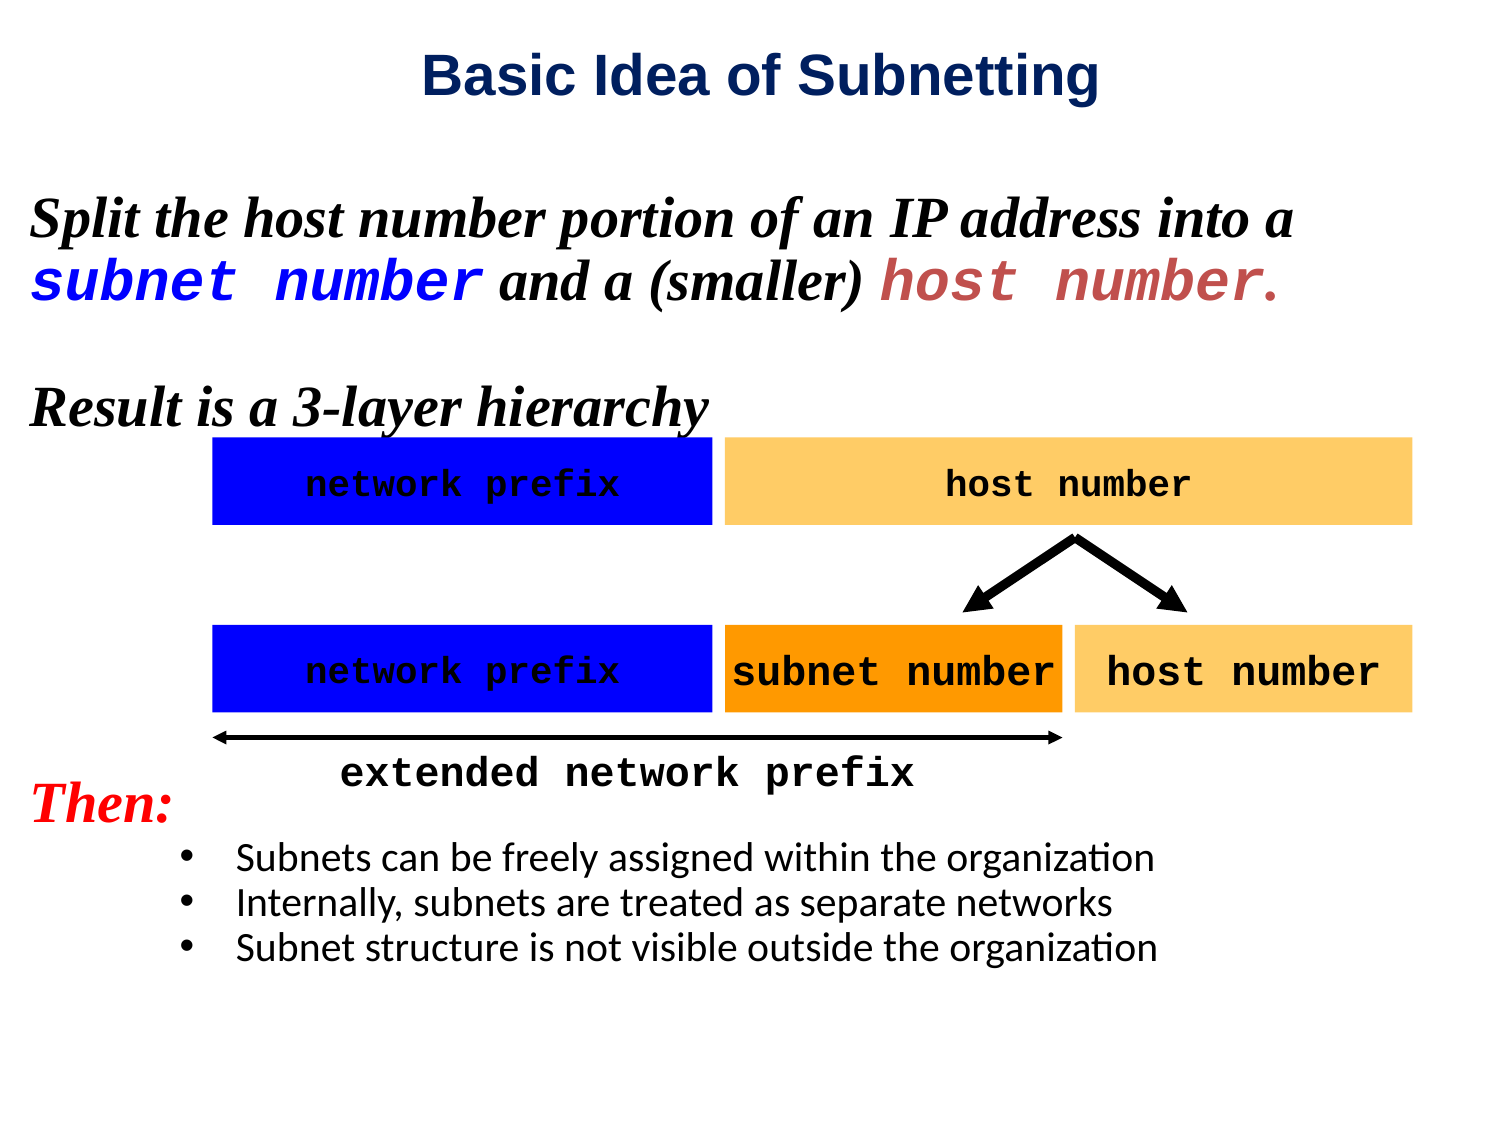

# Basic Idea of Subnetting
Split the host number portion of an IP address into a subnet number and a (smaller) host number.

Result is a 3-layer hierarchy

Then:
Subnets can be freely assigned within the organization
Internally, subnets are treated as separate networks
Subnet structure is not visible outside the organization
network prefix
host number

network prefix
subnet number
host number

extended network prefix